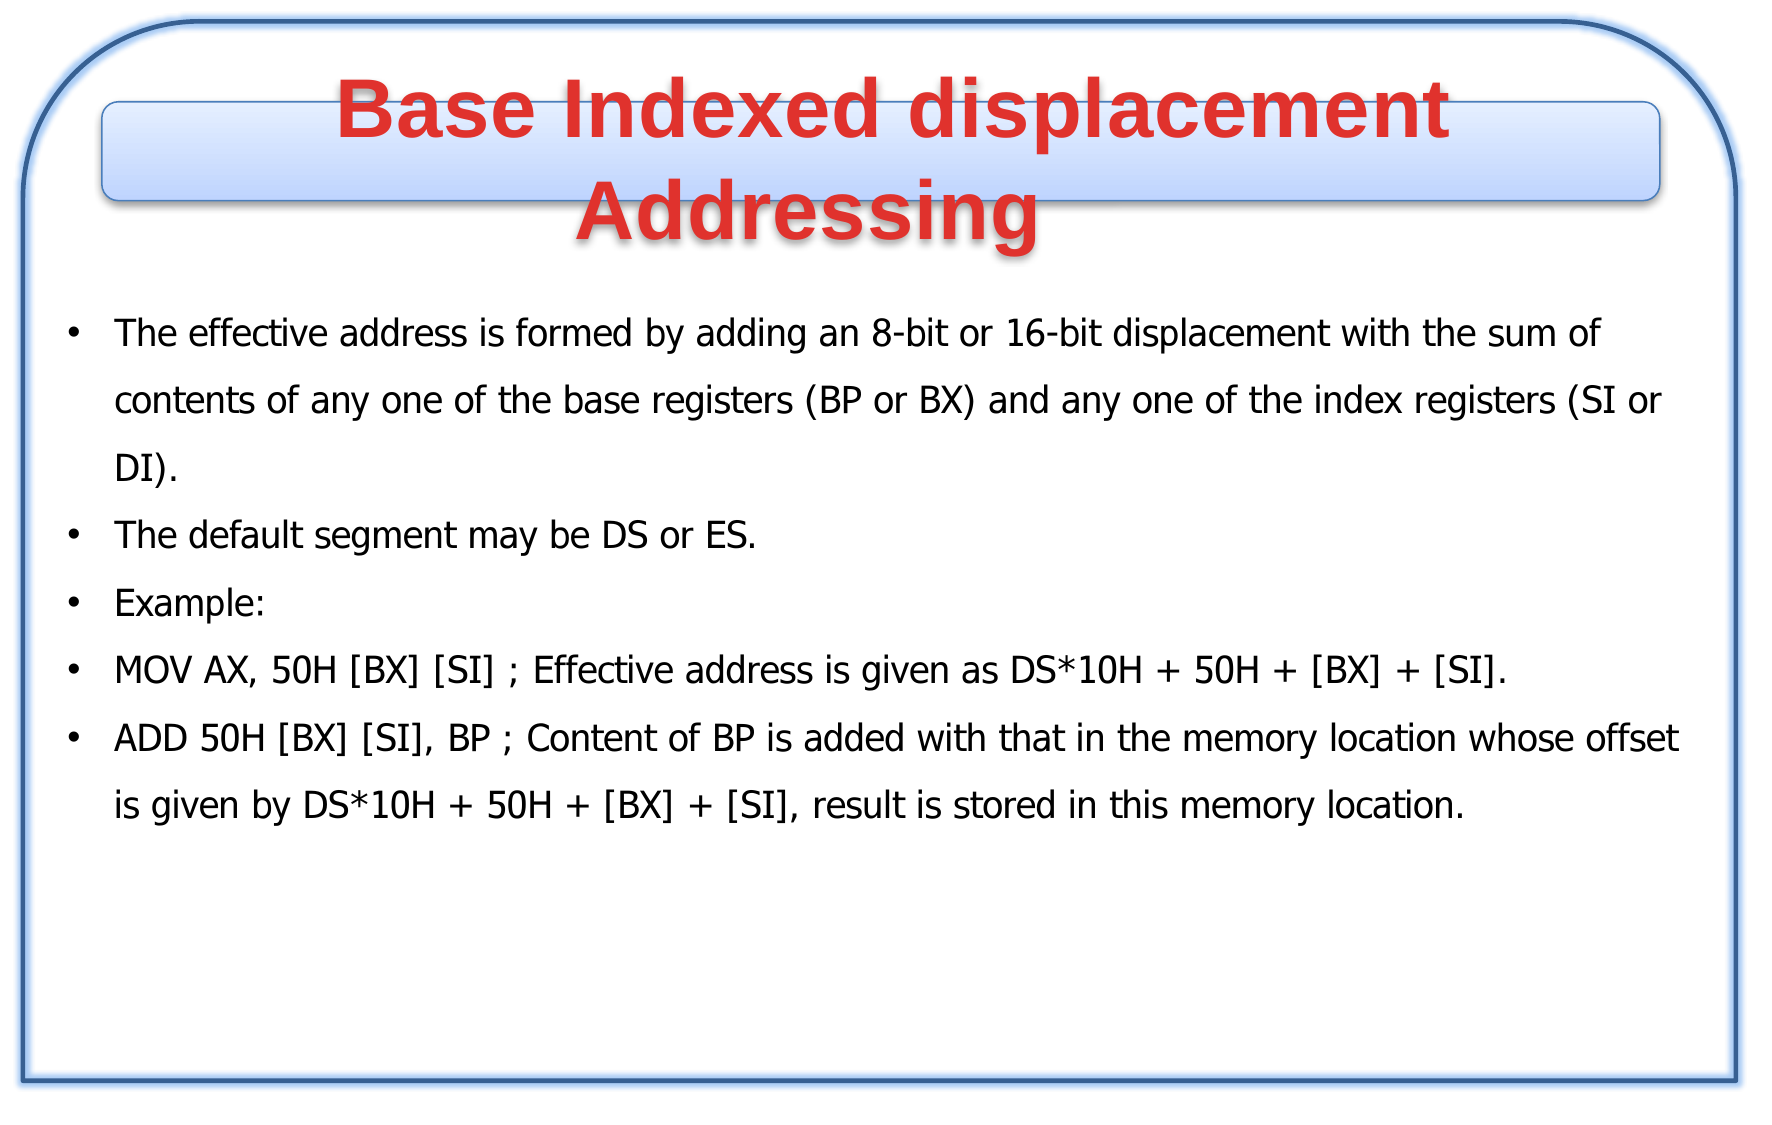

Base Indexed displacement Addressing
The effective address is formed by adding an 8-bit or 16-bit displacement with the sum of contents of any one of the base registers (BP or BX) and any one of the index registers (SI or DI).
The default segment may be DS or ES.
Example:
MOV AX, 50H [BX] [SI] ; Effective address is given as DS*10H + 50H + [BX] + [SI].
ADD 50H [BX] [SI], BP ; Content of BP is added with that in the memory location whose offset is given by DS*10H + 50H + [BX] + [SI], result is stored in this memory location.